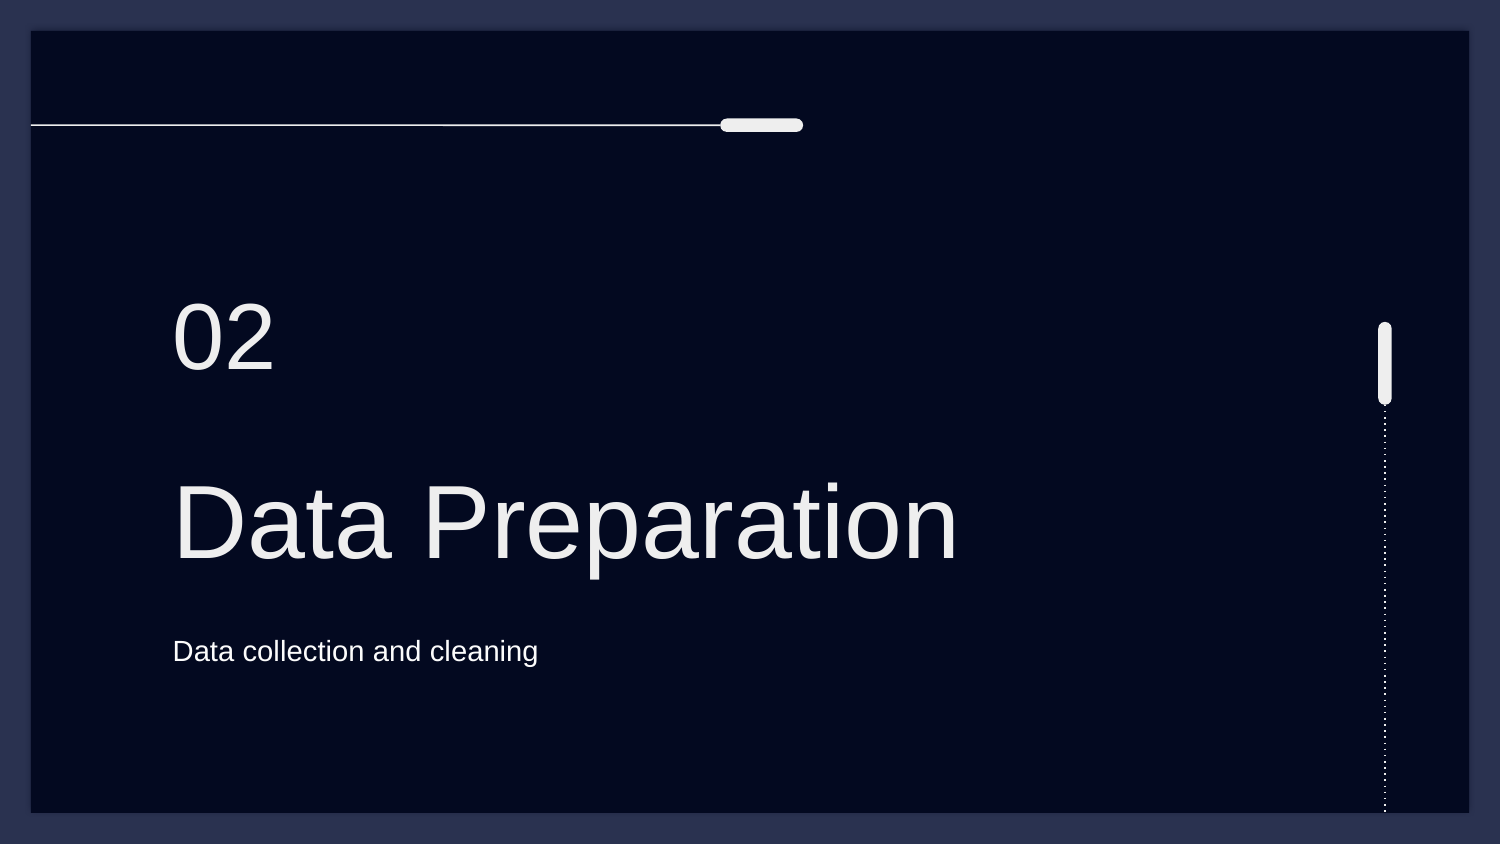

02

# Data Preparation

Data collection and cleaning